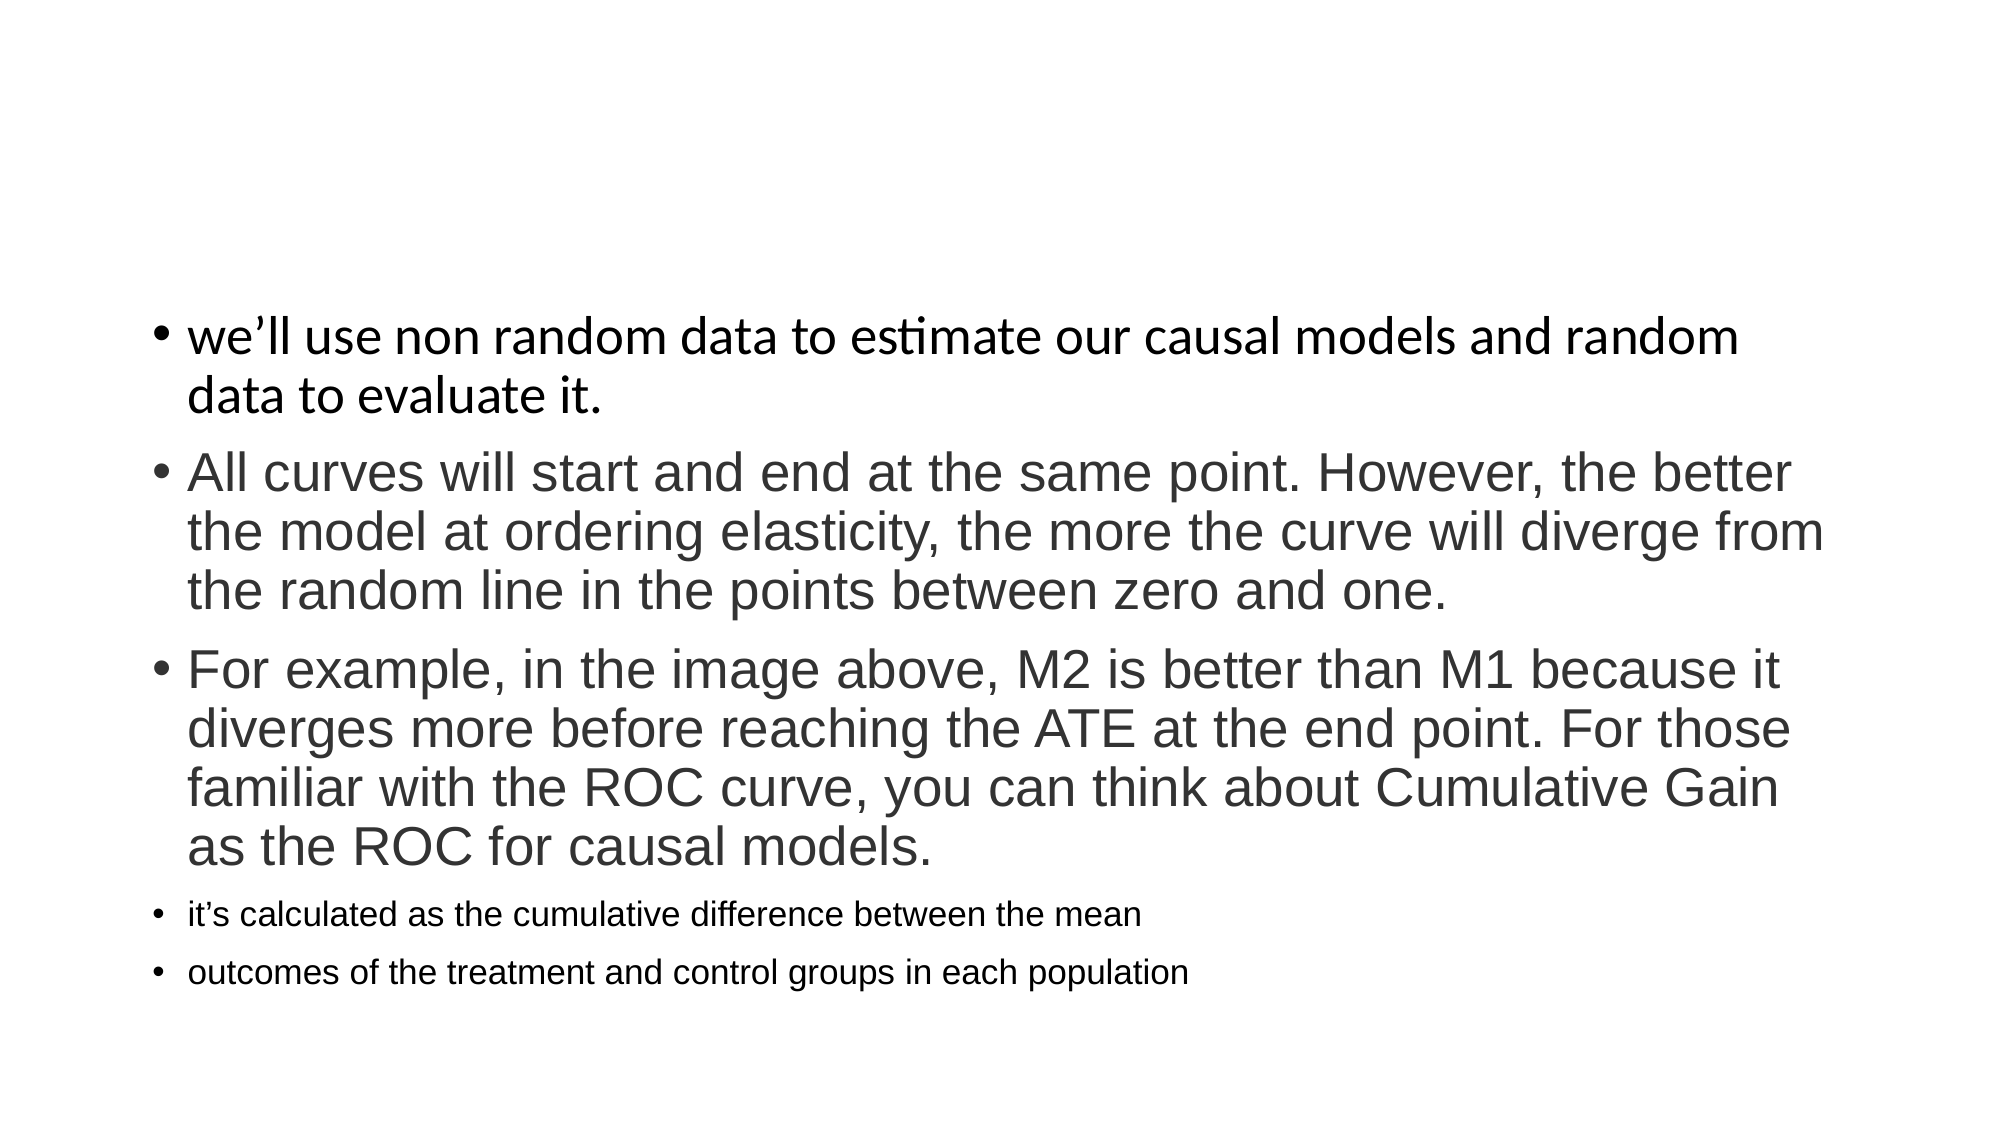

#
we’ll use non random data to estimate our causal models and random data to evaluate it.
All curves will start and end at the same point. However, the better the model at ordering elasticity, the more the curve will diverge from the random line in the points between zero and one.
For example, in the image above, M2 is better than M1 because it diverges more before reaching the ATE at the end point. For those familiar with the ROC curve, you can think about Cumulative Gain as the ROC for causal models.
it’s calculated as the cumulative difference between the mean
outcomes of the treatment and control groups in each population